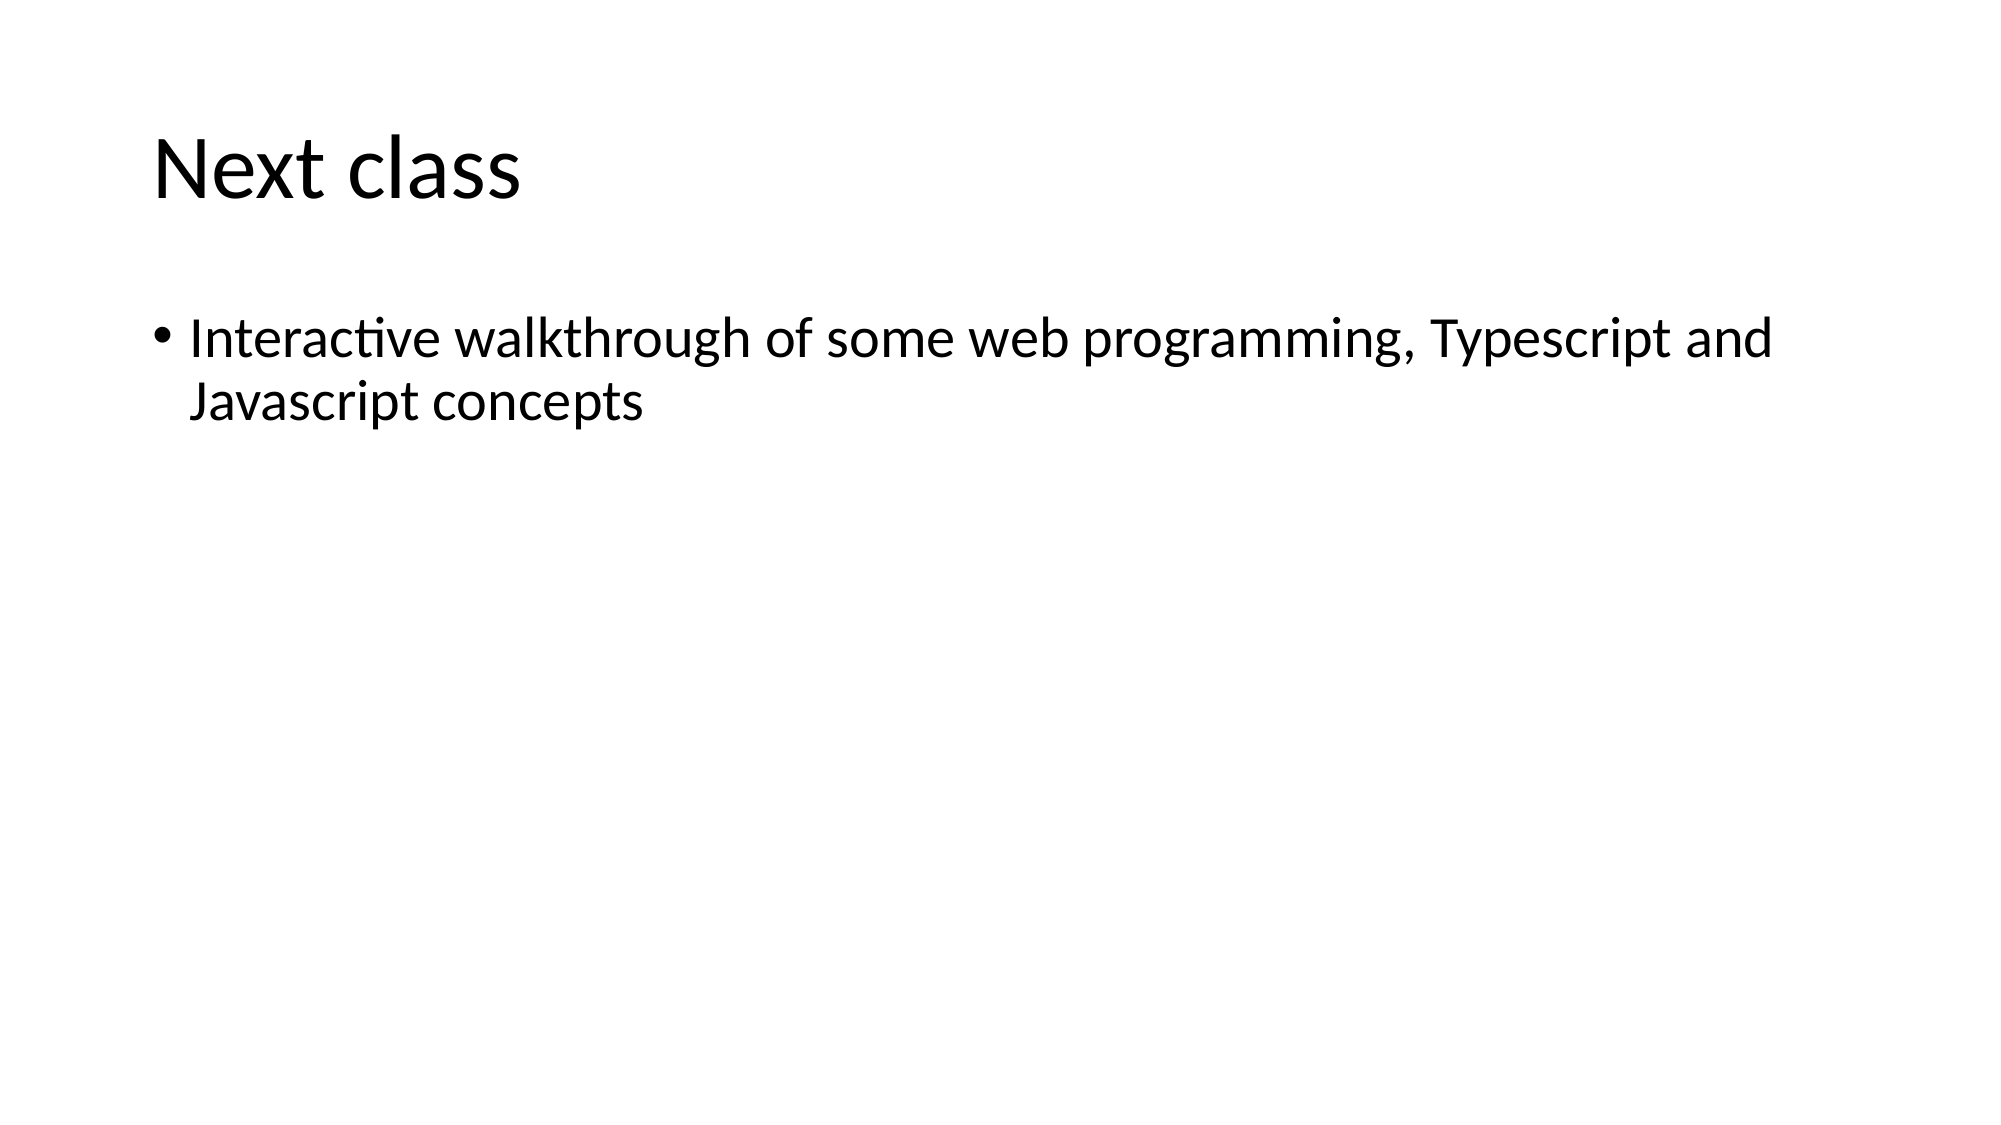

# Next class
Interactive walkthrough of some web programming, Typescript and Javascript concepts